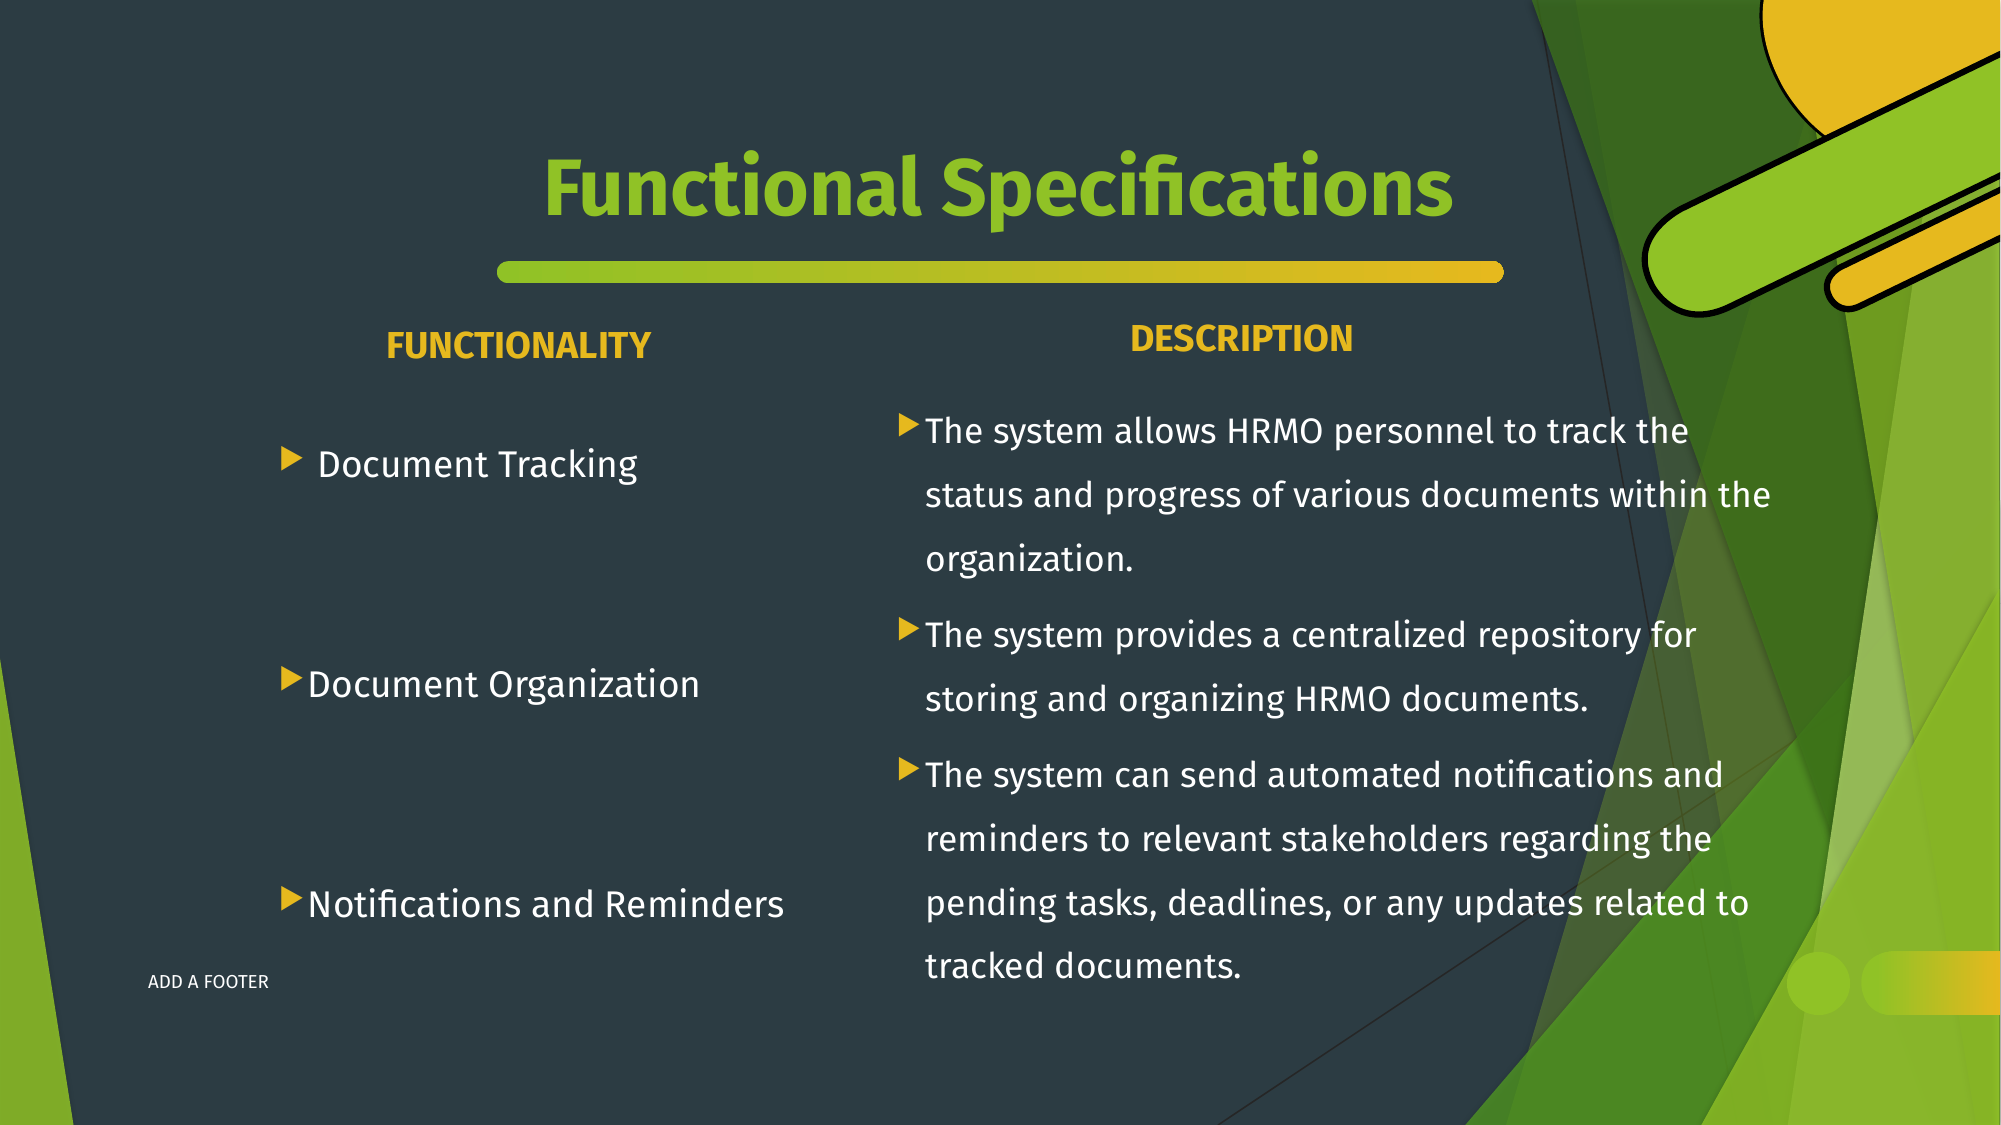

# Functional Specifications
DESCRIPTION
FUNCTIONALITY
 Document Tracking

Document Organization

Notifications and Reminders
The system allows HRMO personnel to track the status and progress of various documents within the organization.
The system provides a centralized repository for storing and organizing HRMO documents.
The system can send automated notifications and reminders to relevant stakeholders regarding the pending tasks, deadlines, or any updates related to tracked documents.

ADD A FOOTER